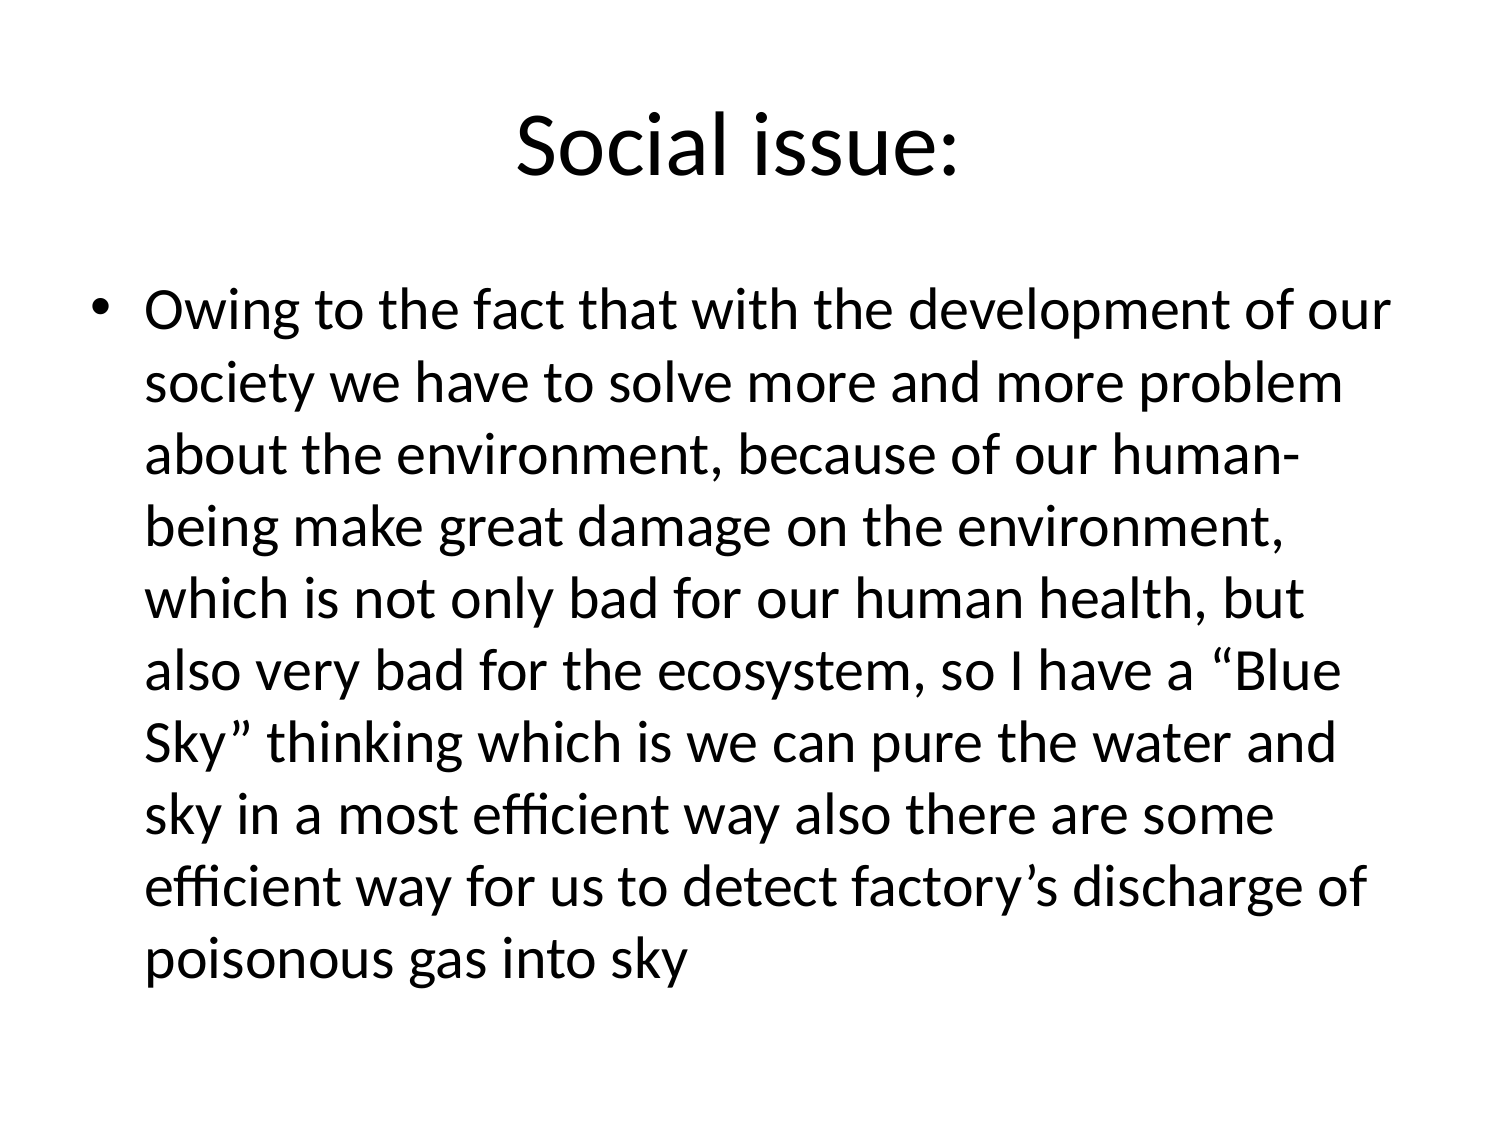

# Social issue:
Owing to the fact that with the development of our society we have to solve more and more problem about the environment, because of our human-being make great damage on the environment, which is not only bad for our human health, but also very bad for the ecosystem, so I have a “Blue Sky” thinking which is we can pure the water and sky in a most efficient way also there are some efficient way for us to detect factory’s discharge of poisonous gas into sky